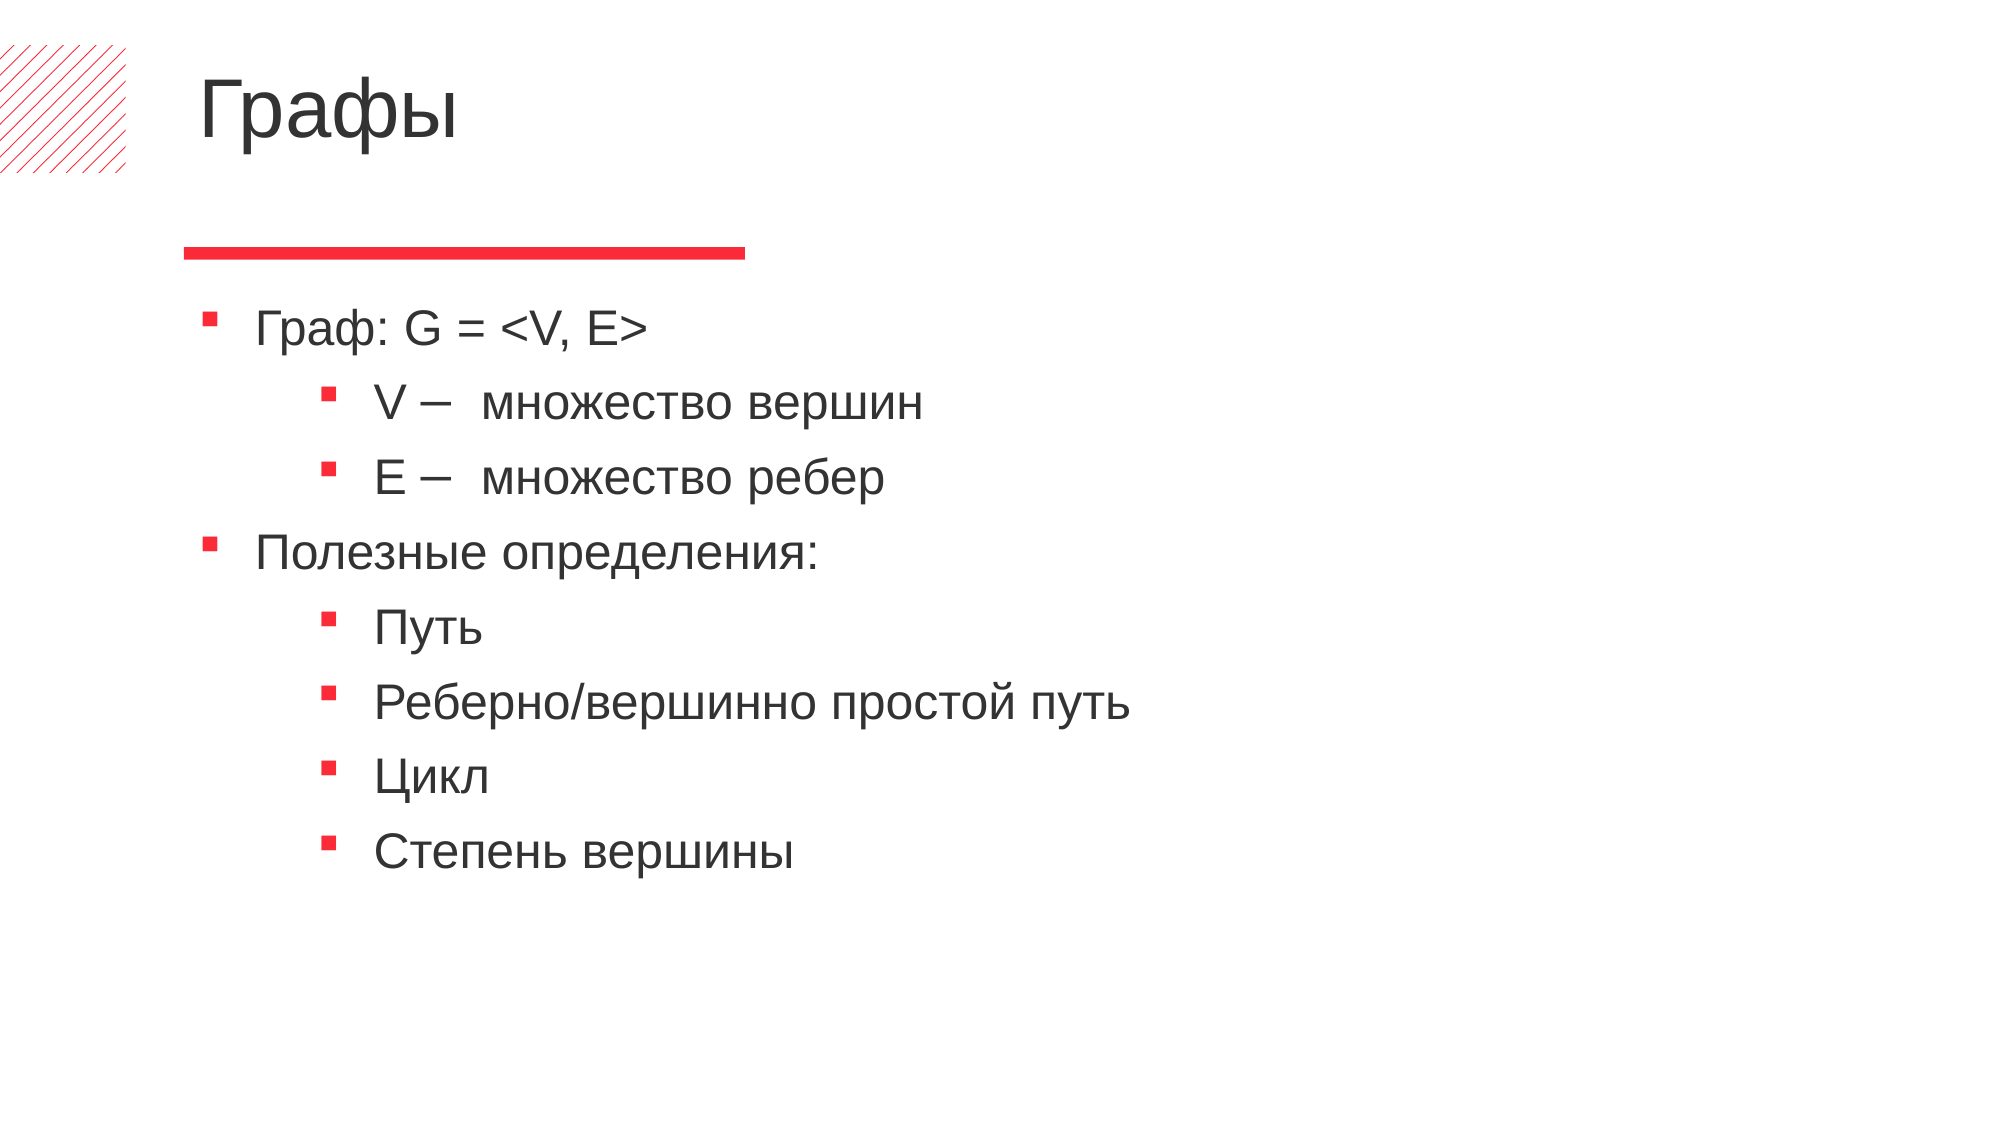

Графы
Граф: G = <V, E>
V ─ множество вершин
E ─ множество ребер
Полезные определения:
Путь
Реберно/вершинно простой путь
Цикл
Степень вершины